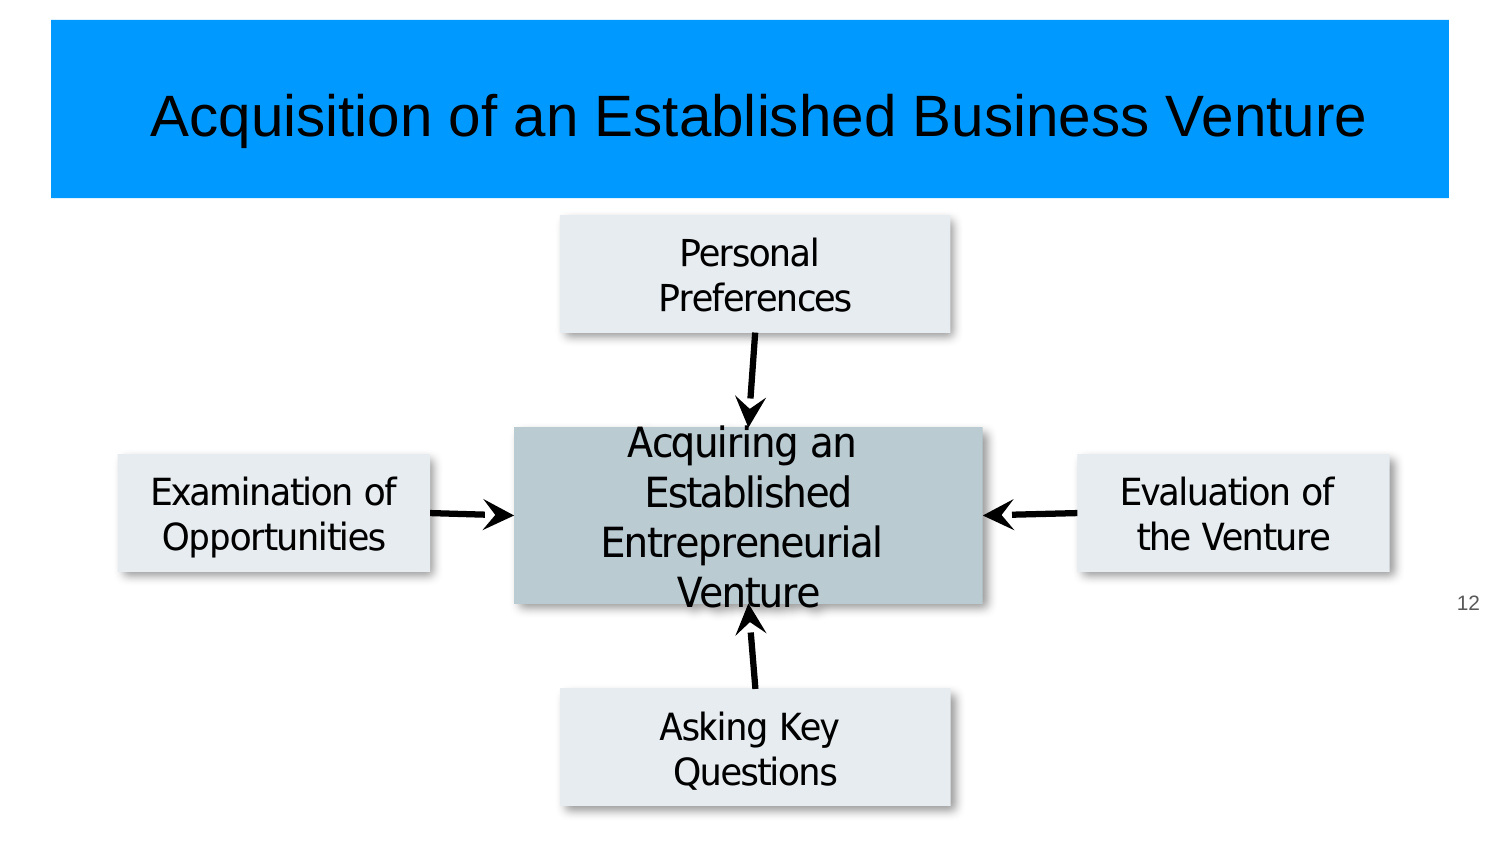

# Acquisition of an Established Business Venture
Personal
Preferences
Acquiring an
Established Entrepreneurial
Venture
Examination of Opportunities
Evaluation of
the Venture
Asking Key
Questions
12